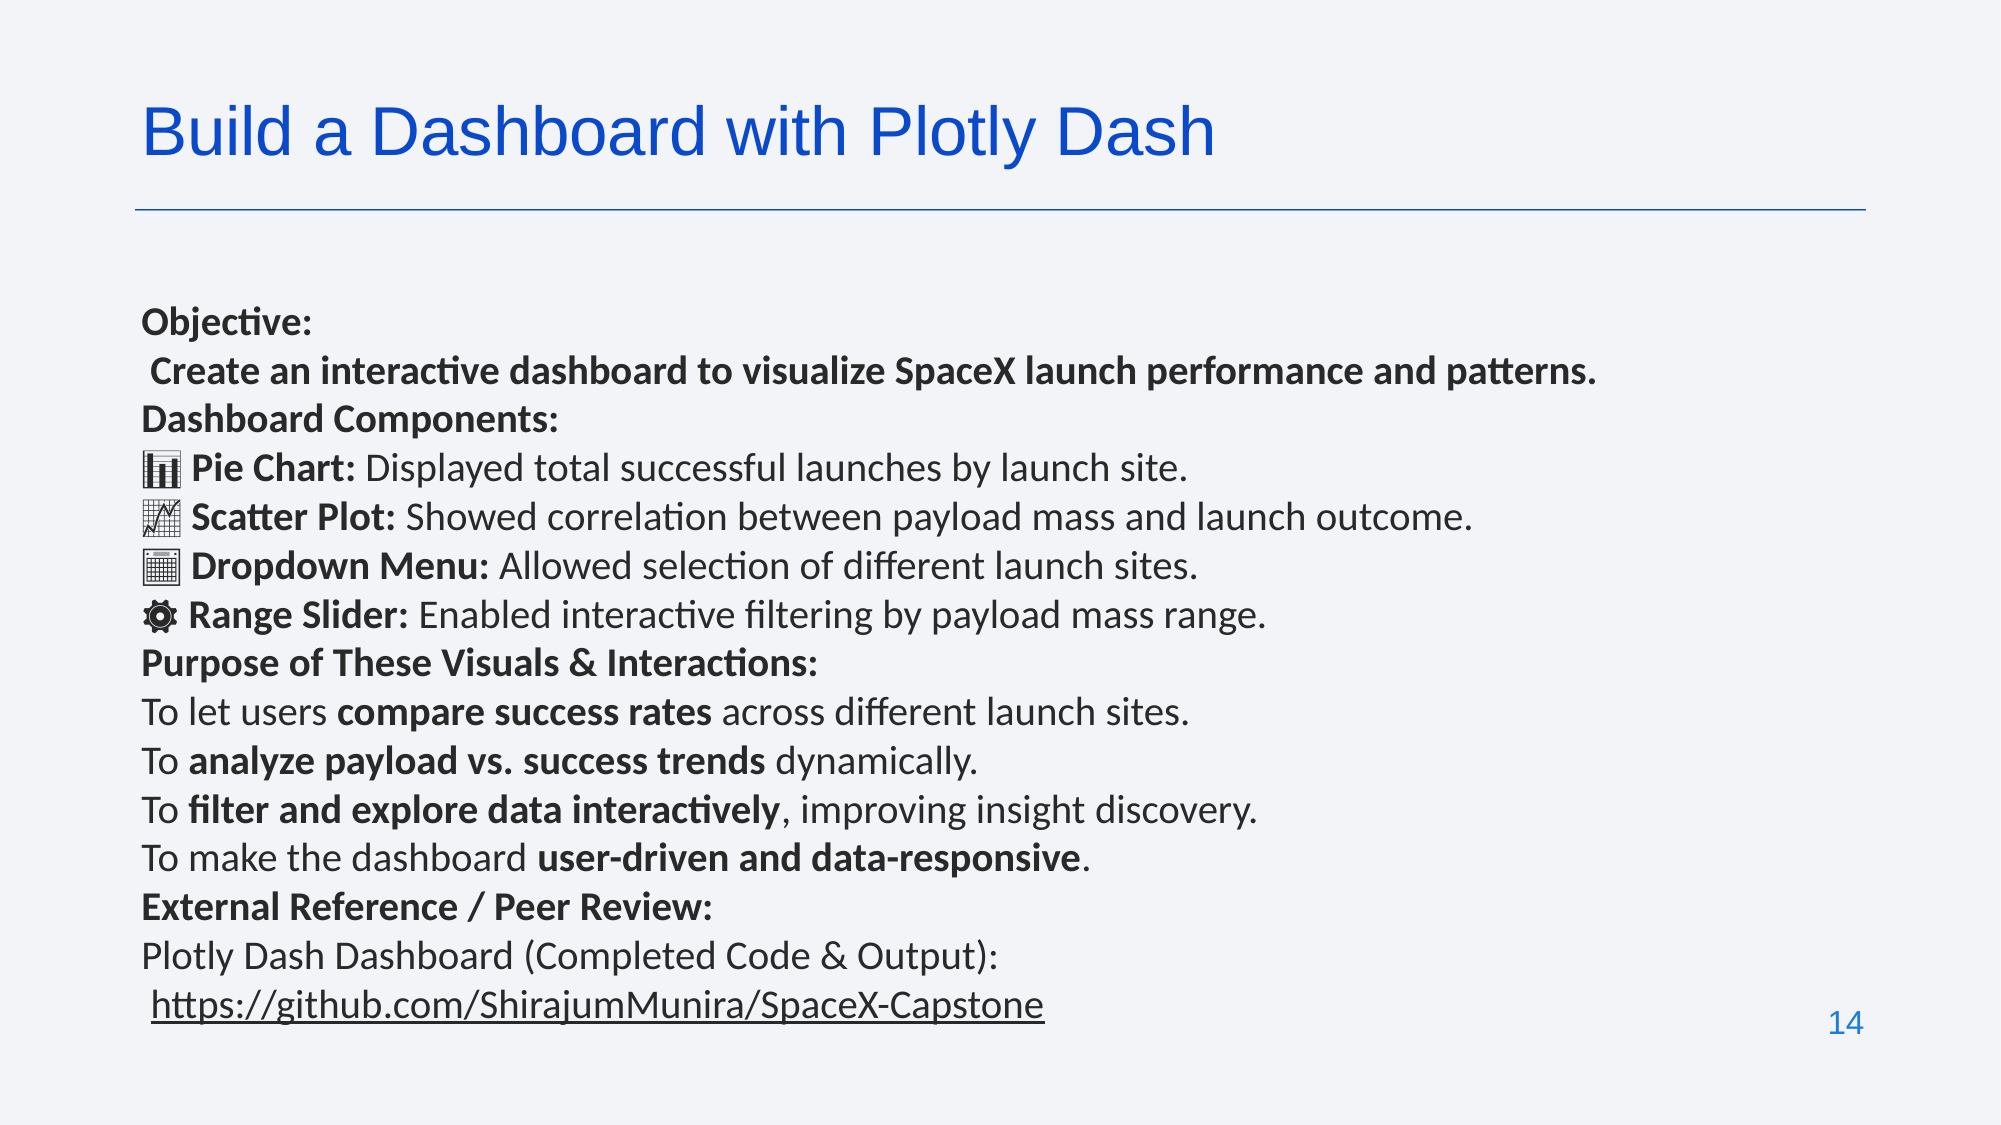

Build a Dashboard with Plotly Dash
Objective:
 Create an interactive dashboard to visualize SpaceX launch performance and patterns.
Dashboard Components:
📊 Pie Chart: Displayed total successful launches by launch site.
📈 Scatter Plot: Showed correlation between payload mass and launch outcome.
📅 Dropdown Menu: Allowed selection of different launch sites.
⚙️ Range Slider: Enabled interactive filtering by payload mass range.
Purpose of These Visuals & Interactions:
To let users compare success rates across different launch sites.
To analyze payload vs. success trends dynamically.
To filter and explore data interactively, improving insight discovery.
To make the dashboard user-driven and data-responsive.
External Reference / Peer Review:
Plotly Dash Dashboard (Completed Code & Output):
 https://github.com/ShirajumMunira/SpaceX-Capstone

14